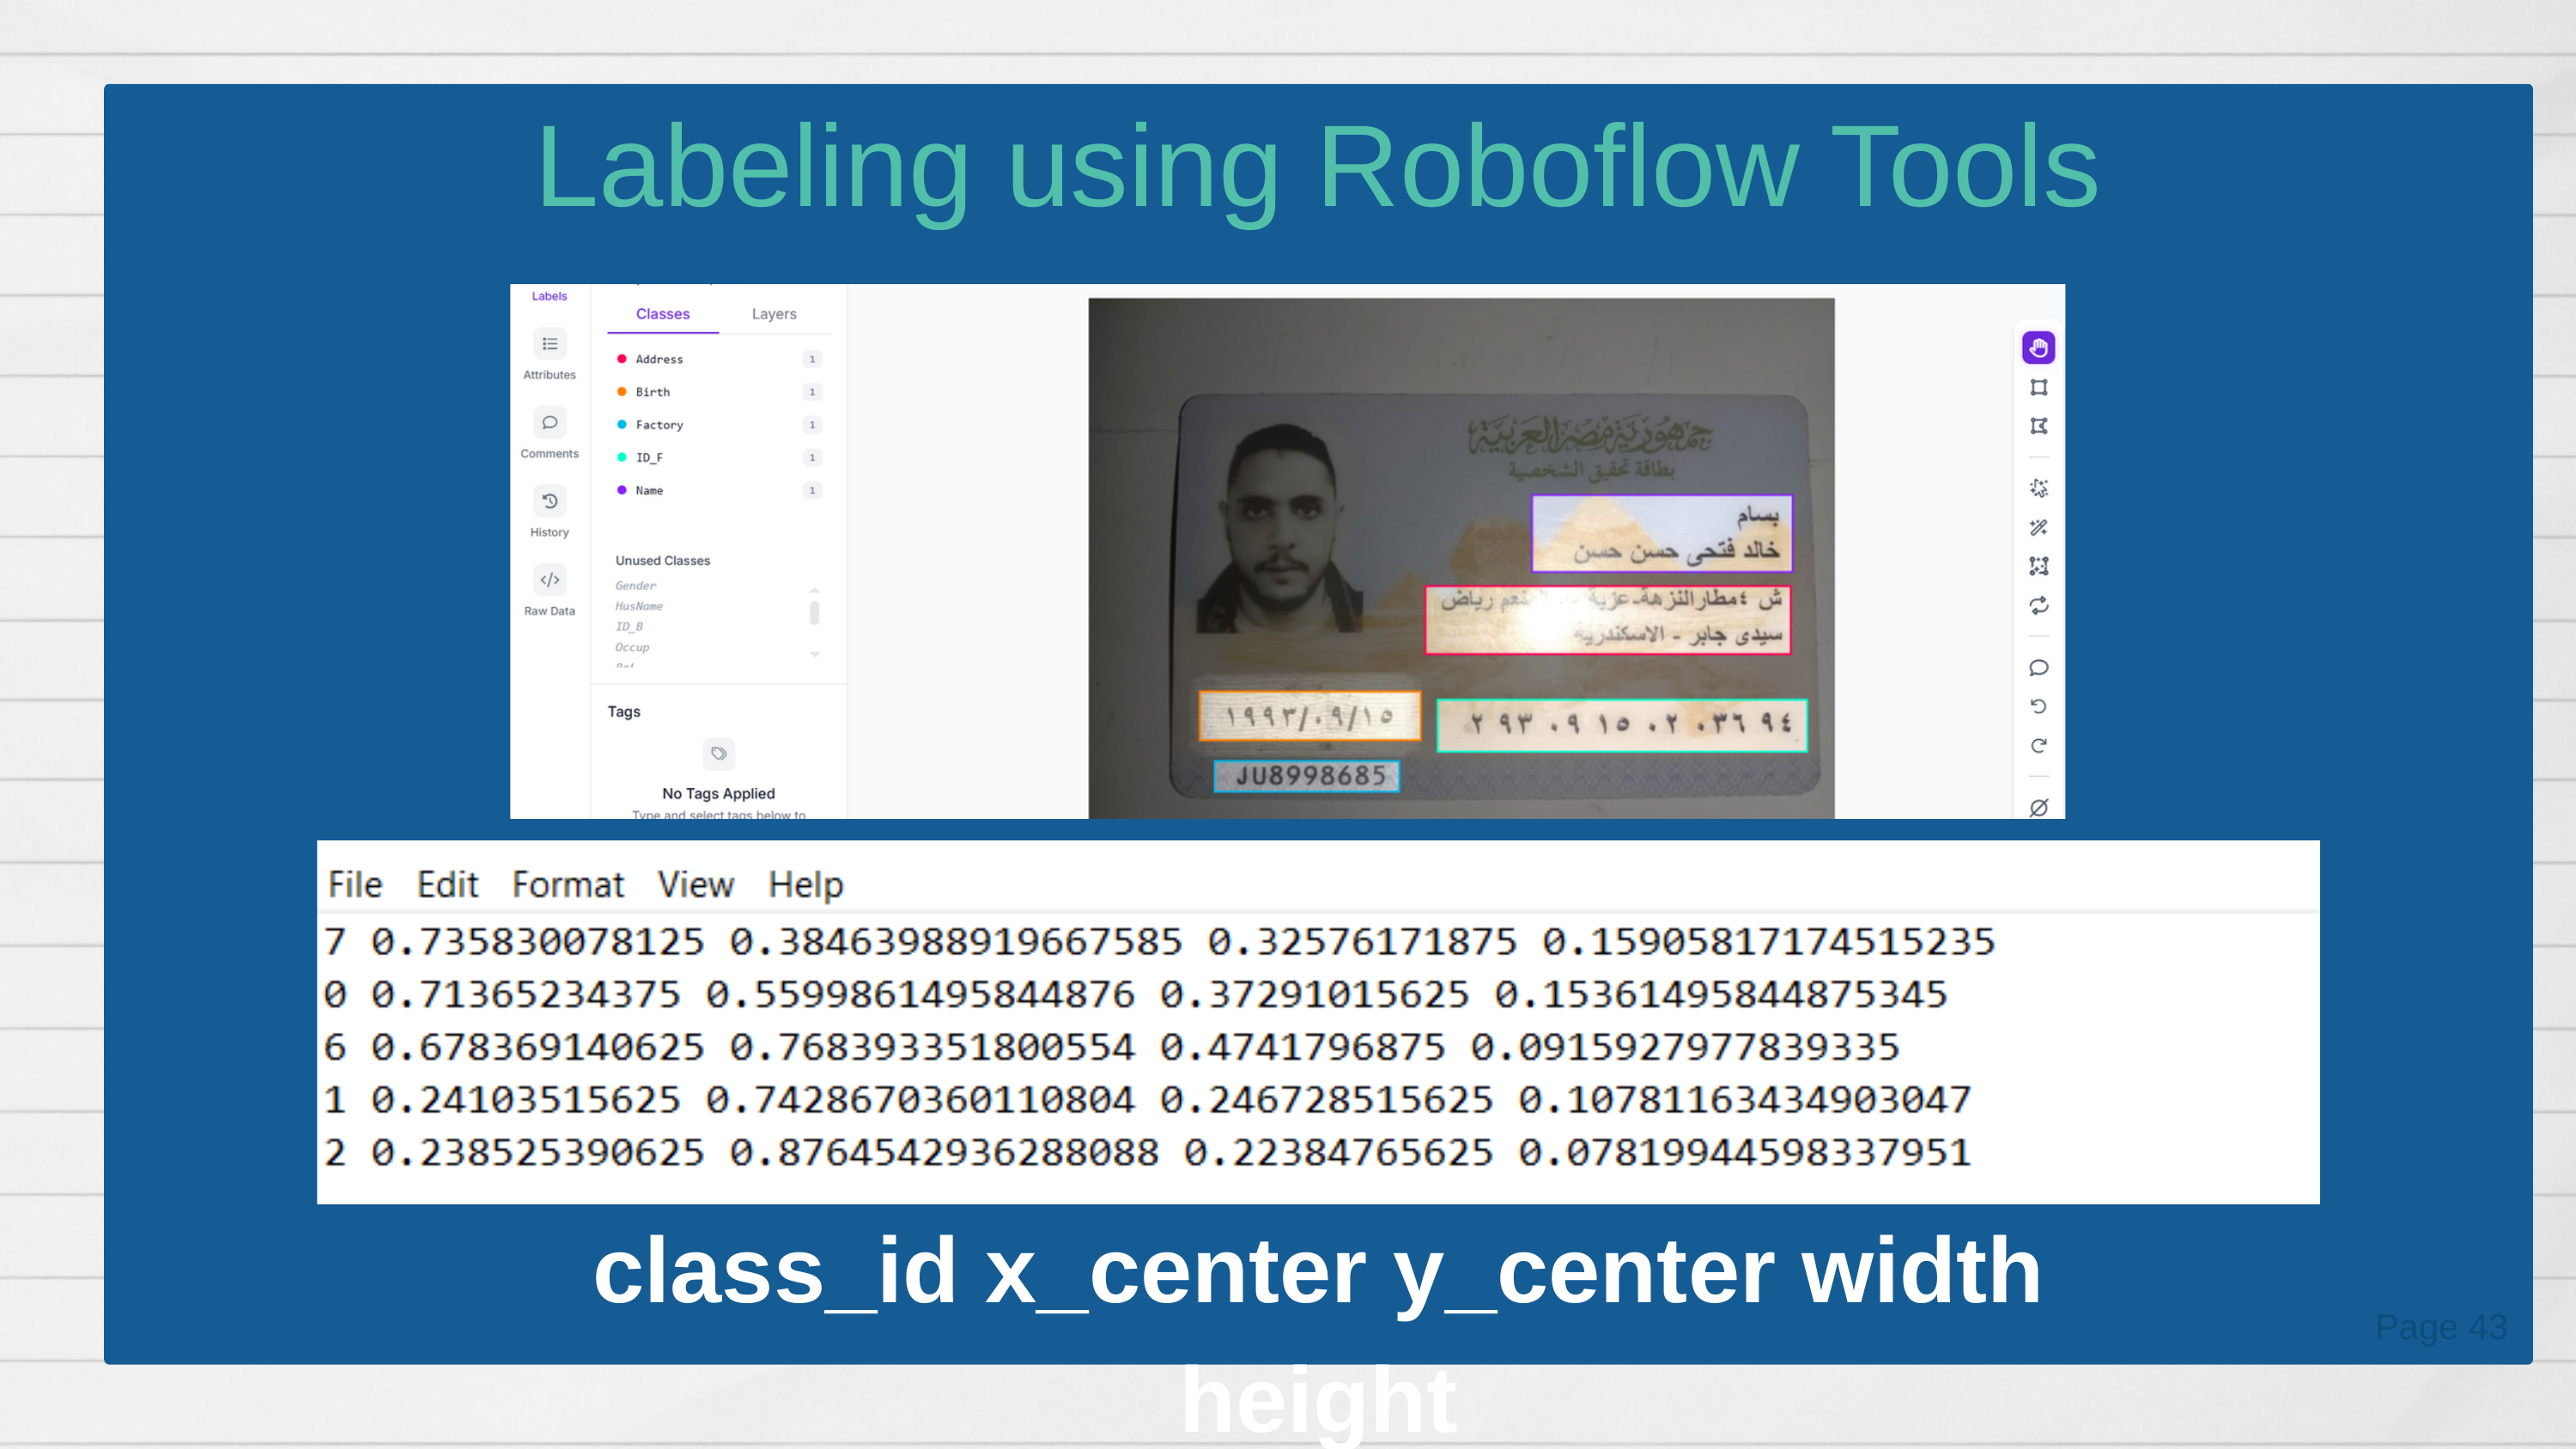

Labeling using Roboflow Tools

class_id x_center y_center width height

Page 43